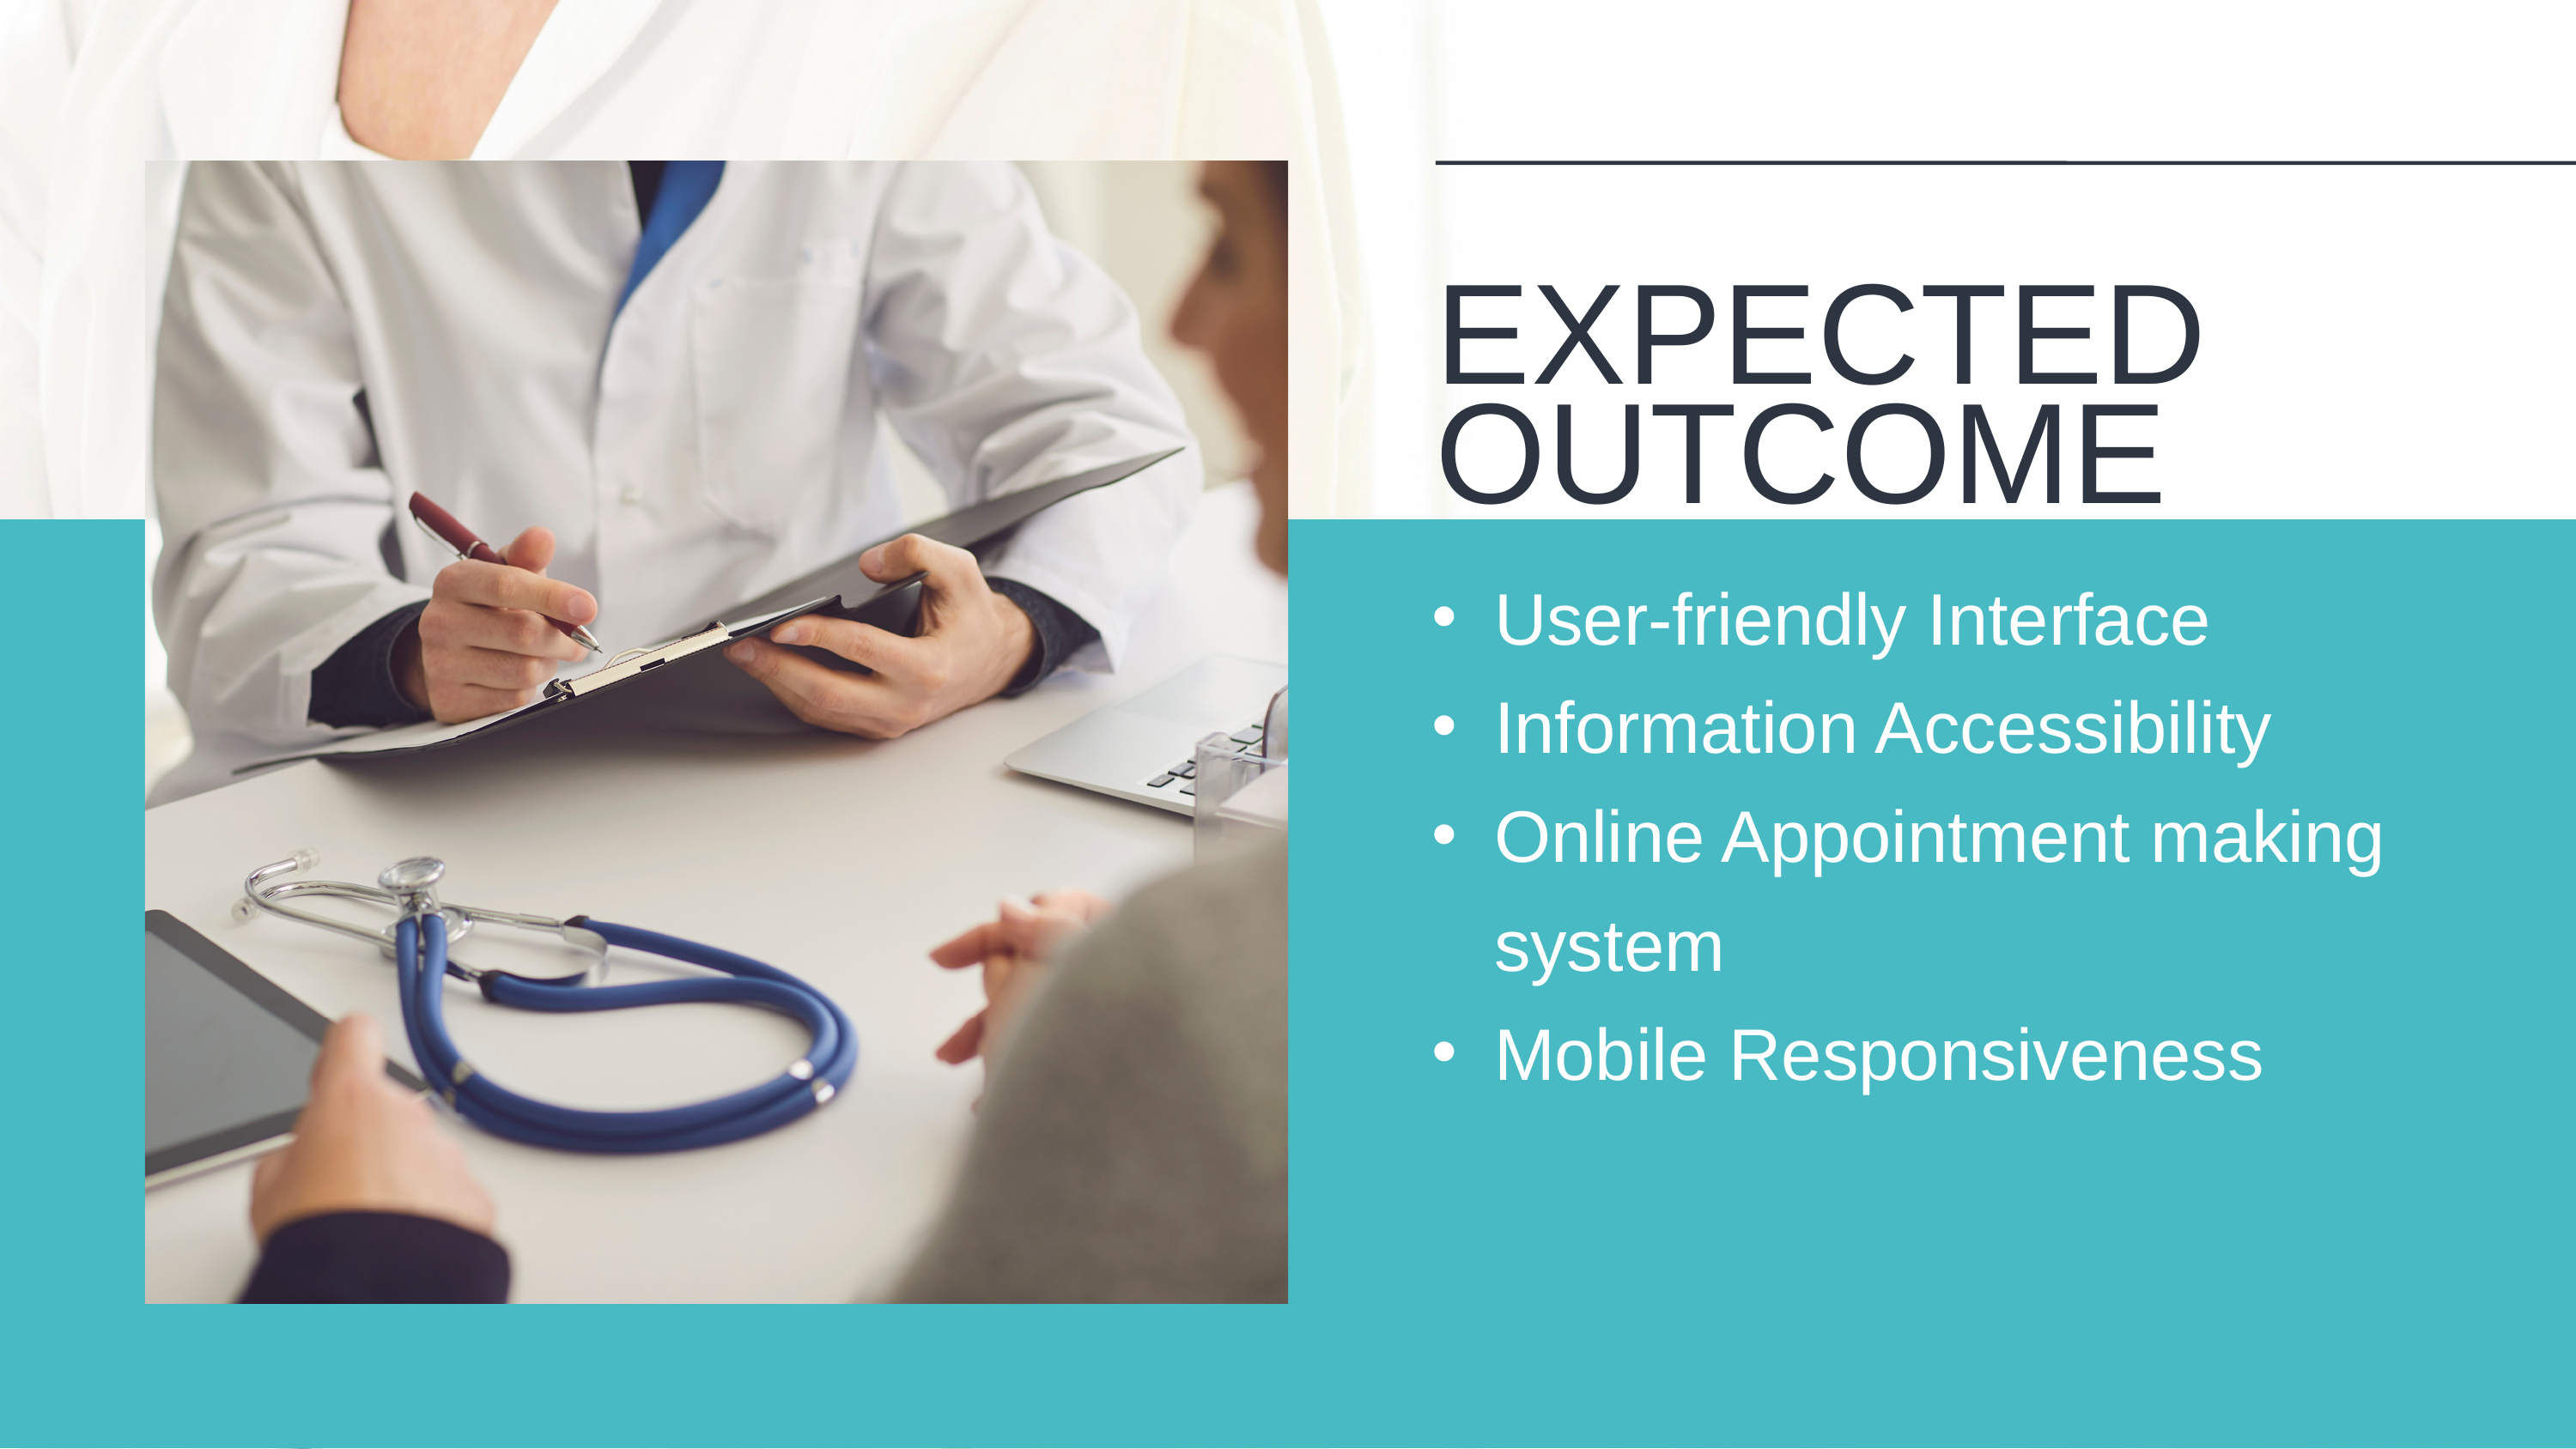

EXPECTED OUTCOME

User-friendly Interface
Information Accessibility
Online Appointment making system
Mobile Responsiveness